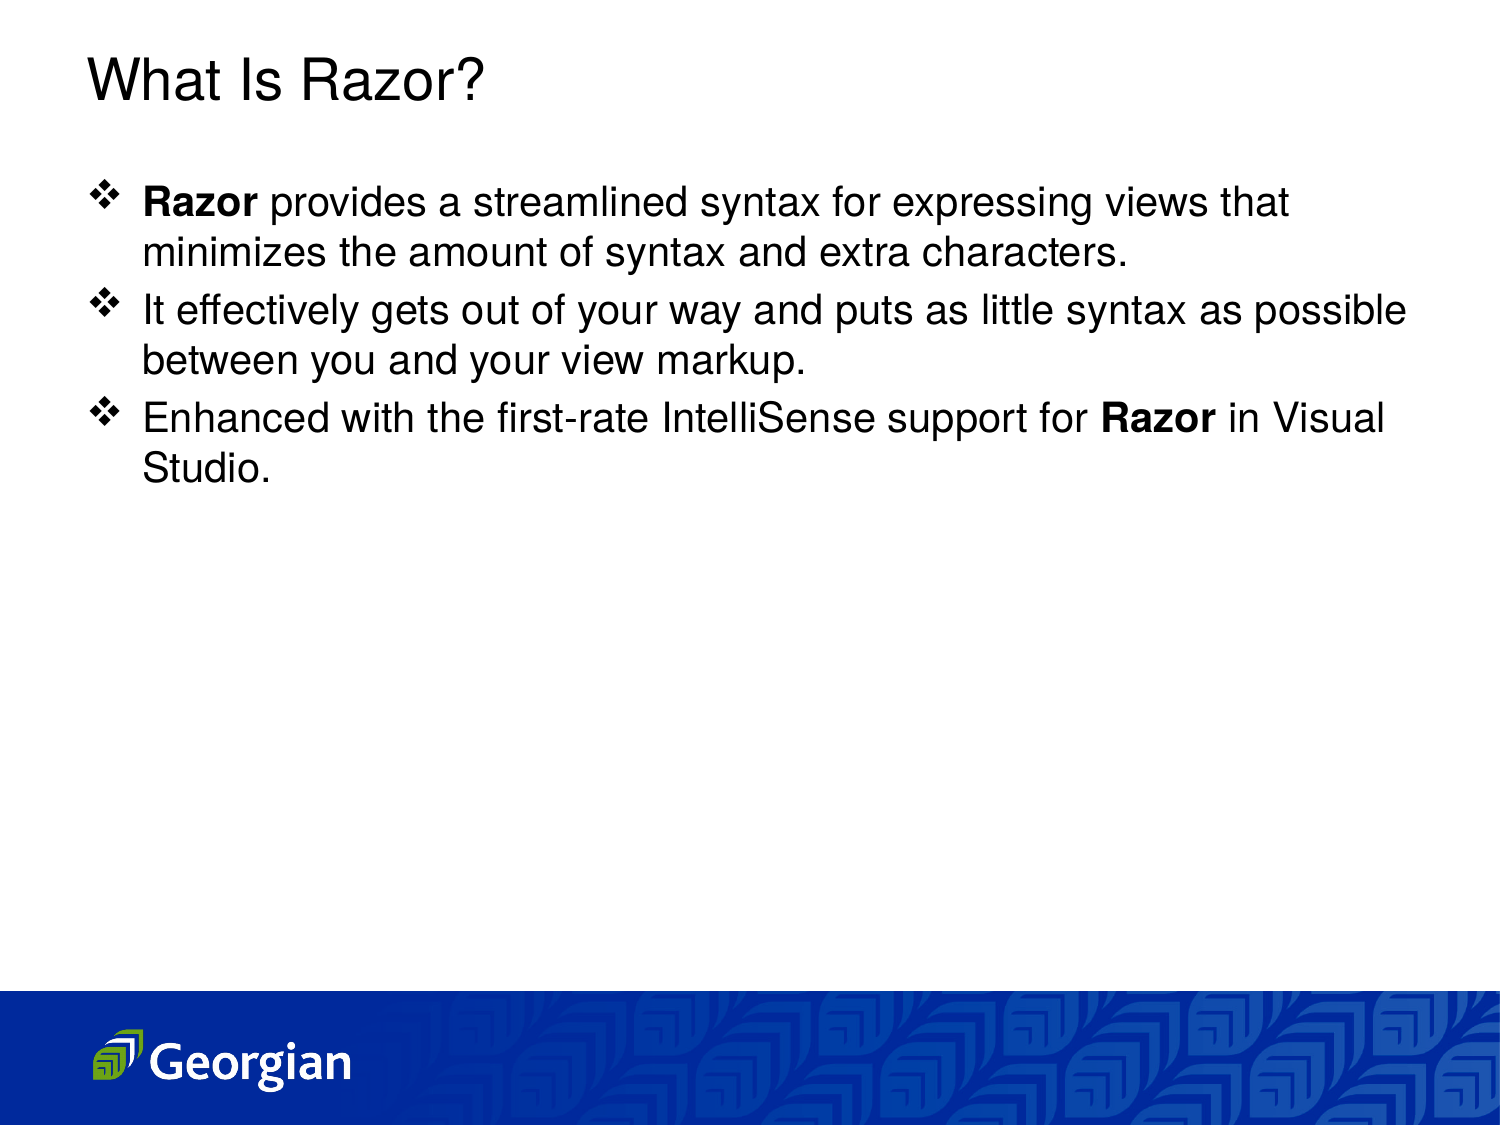

What Is Razor?
Razor provides a streamlined syntax for expressing views that minimizes the amount of syntax and extra characters.
It effectively gets out of your way and puts as little syntax as possible between you and your view markup.
Enhanced with the first-rate IntelliSense support for Razor in Visual Studio.